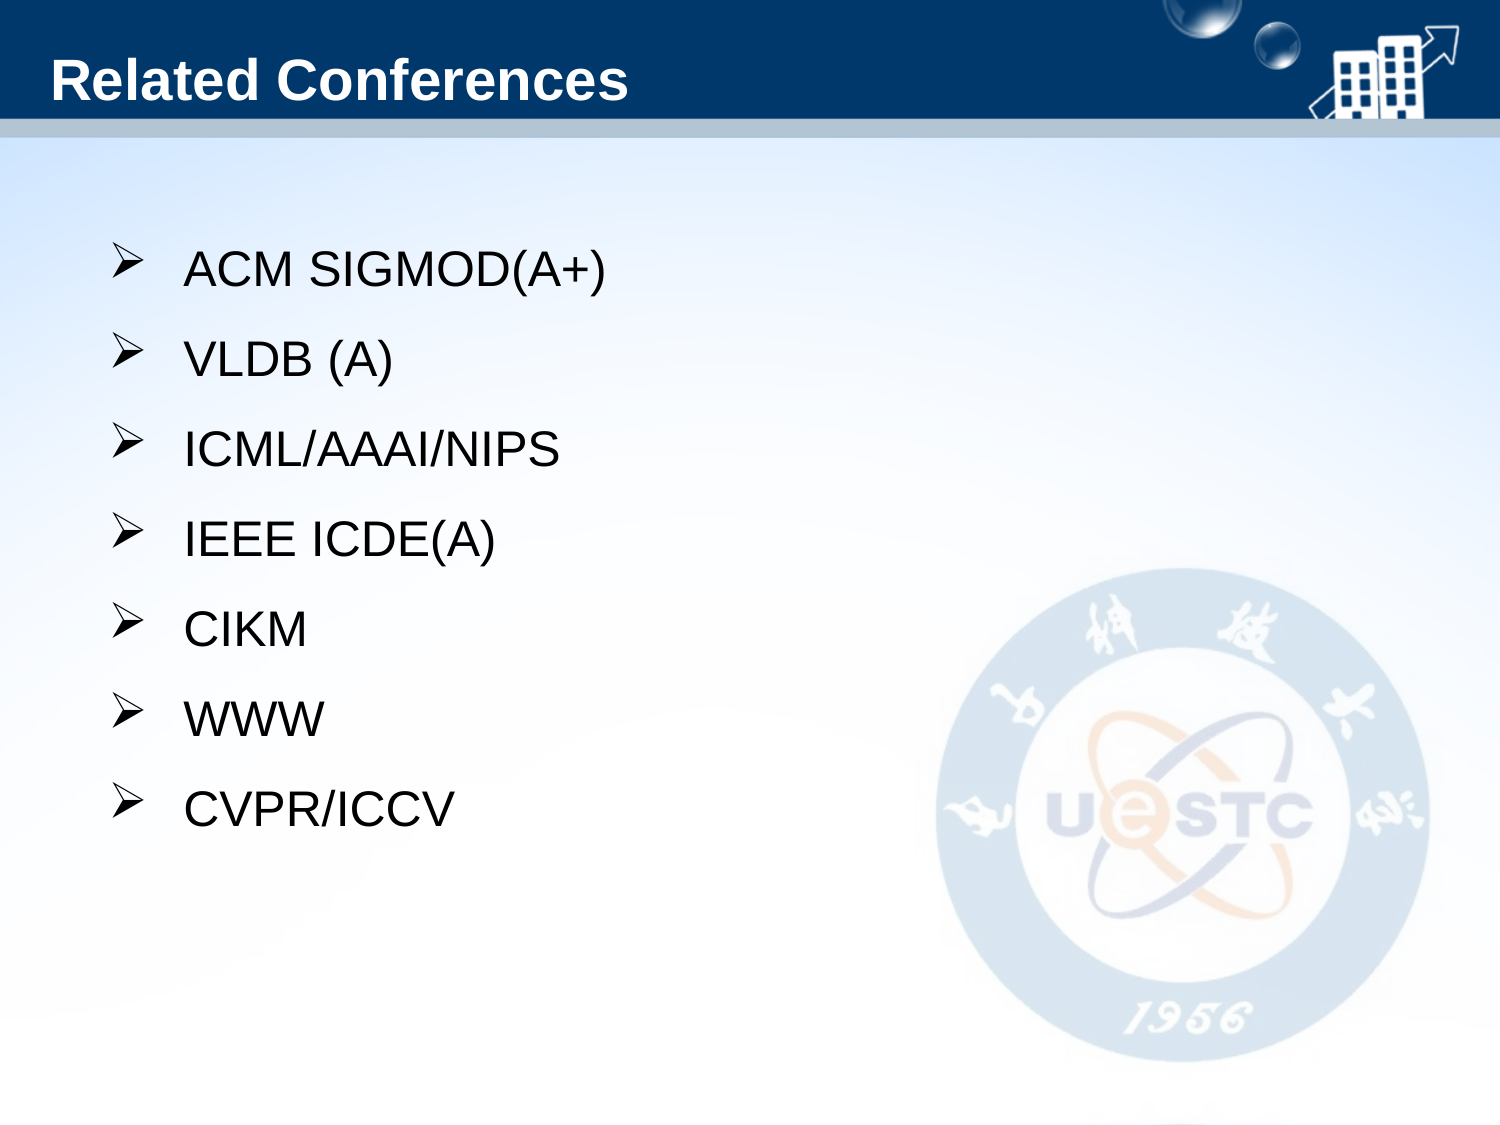

Related Conferences
ACM SIGMOD(A+)
VLDB (A)
ICML/AAAI/NIPS
IEEE ICDE(A)
CIKM
WWW
CVPR/ICCV